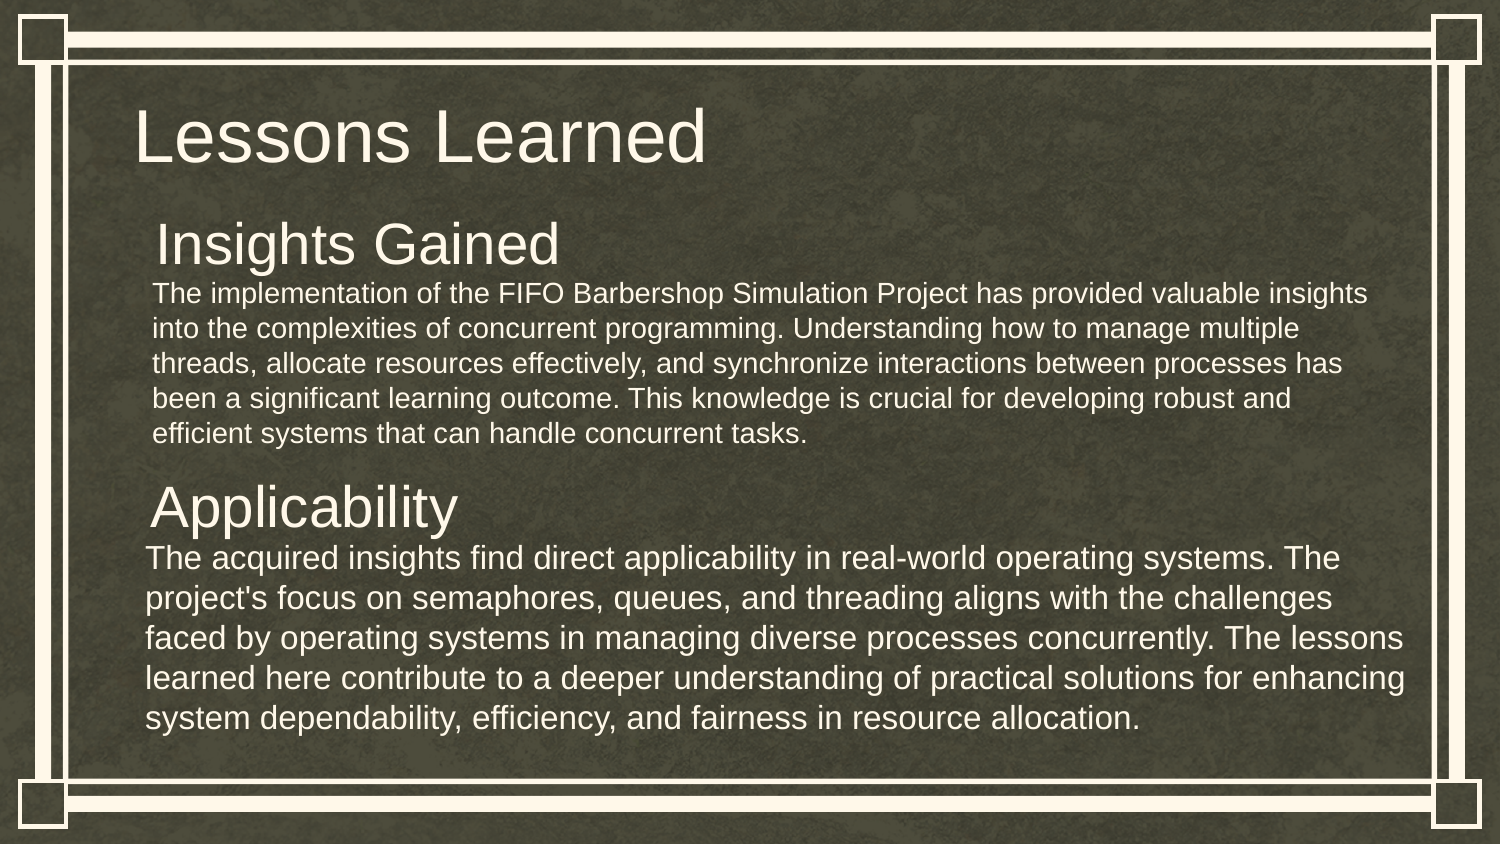

# Lessons Learned
Insights Gained
The implementation of the FIFO Barbershop Simulation Project has provided valuable insights into the complexities of concurrent programming. Understanding how to manage multiple threads, allocate resources effectively, and synchronize interactions between processes has been a significant learning outcome. This knowledge is crucial for developing robust and efficient systems that can handle concurrent tasks.
Applicability
The acquired insights find direct applicability in real-world operating systems. The project's focus on semaphores, queues, and threading aligns with the challenges faced by operating systems in managing diverse processes concurrently. The lessons learned here contribute to a deeper understanding of practical solutions for enhancing system dependability, efficiency, and fairness in resource allocation.